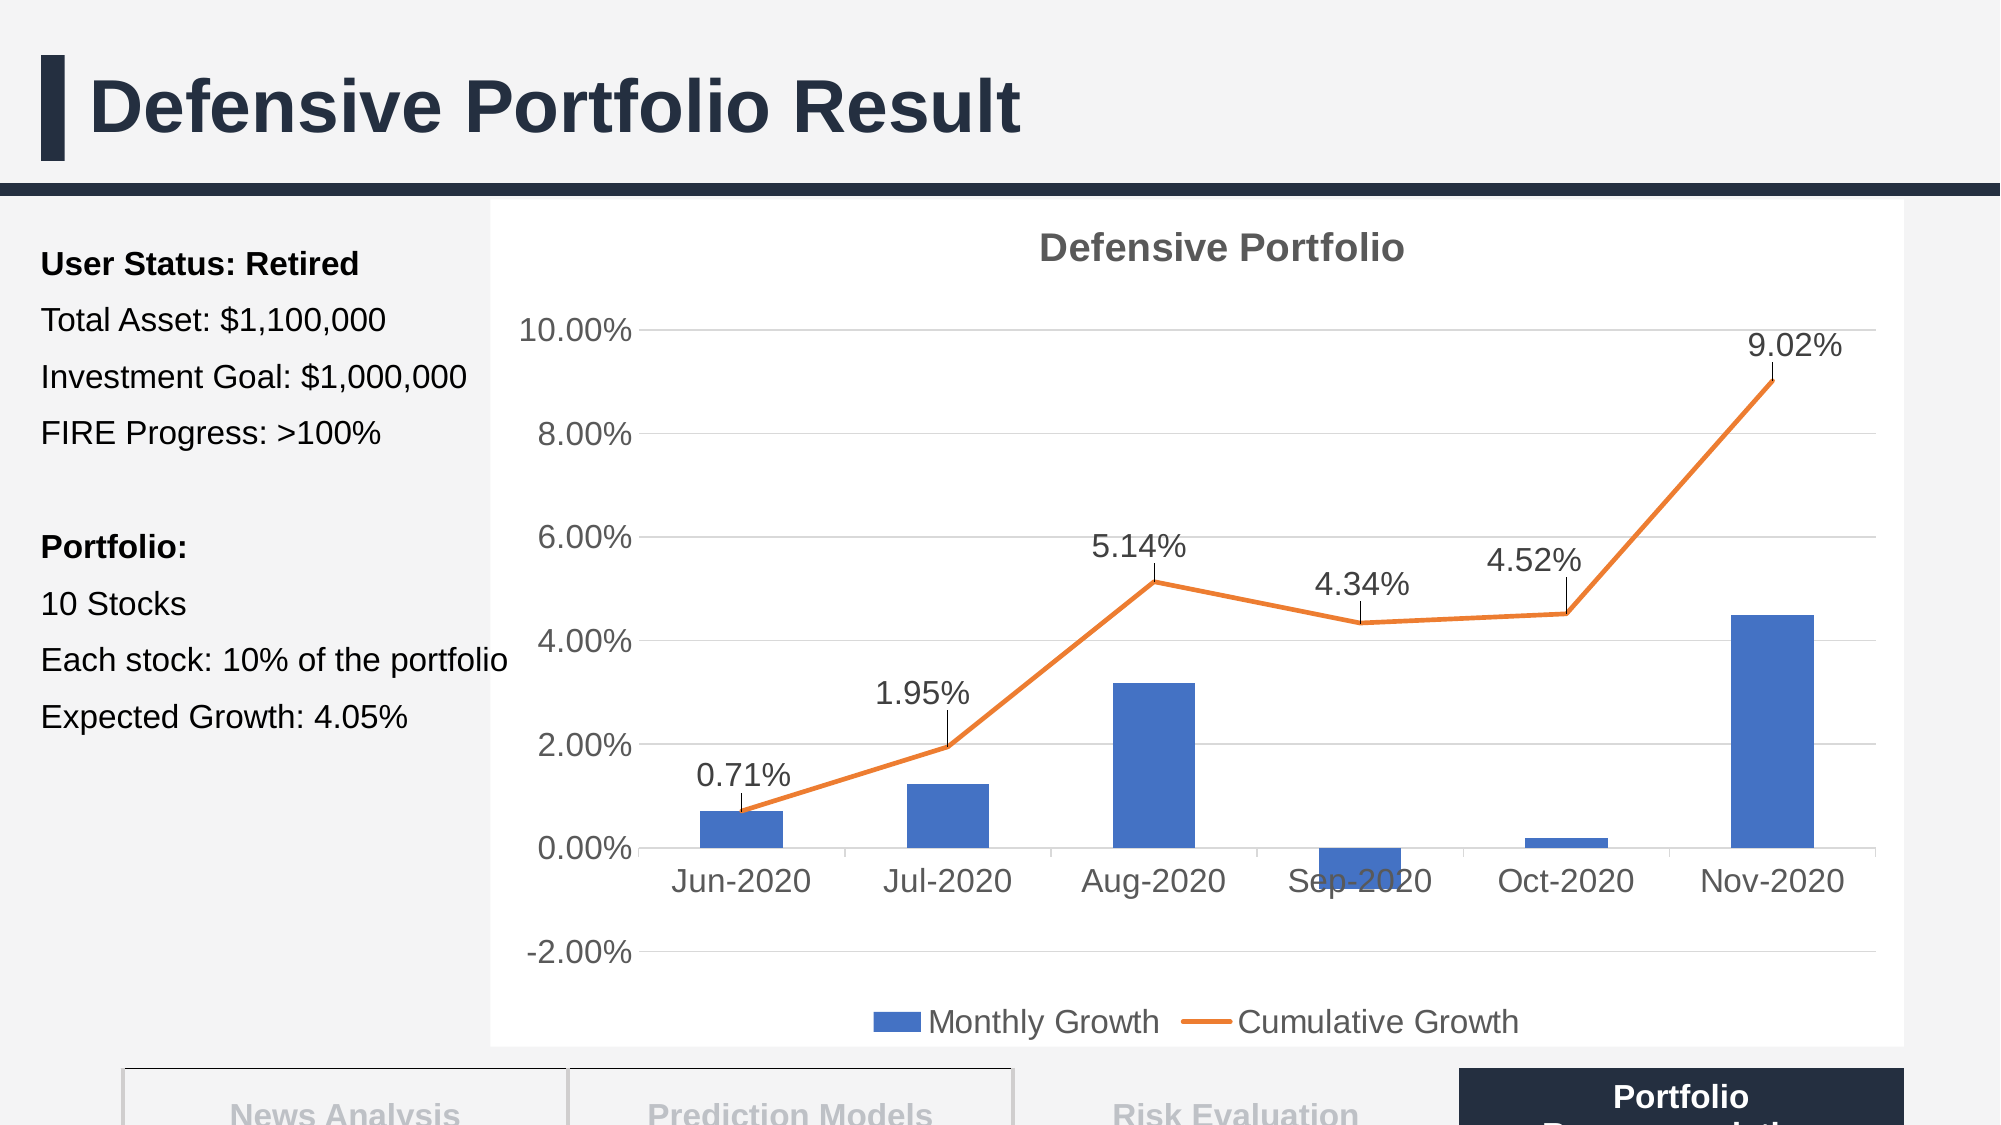

# Defensive Portfolio Result

### Chart: Defensive Portfolio

| Category | Monthly Growth | Cumulative Growth |
|---|---|---|
| Jun-2020 | 0.0071 | 0.0071 |
| Jul-2020 | 0.0124 | 0.0195 |
| Aug-2020 | 0.0319 | 0.0514 |
| Sep-2020 | -0.008 | 0.0434 |
| Oct-2020 | 0.0018 | 0.045200000000000004 |
| Nov-2020 | 0.045 | 0.0902 |
User Status: Retired
Total Asset: $1,100,000
Investment Goal: $1,000,000
FIRE Progress: >100%

Portfolio:
10 Stocks
Each stock: 10% of the portfolio
Expected Growth: 4.05%